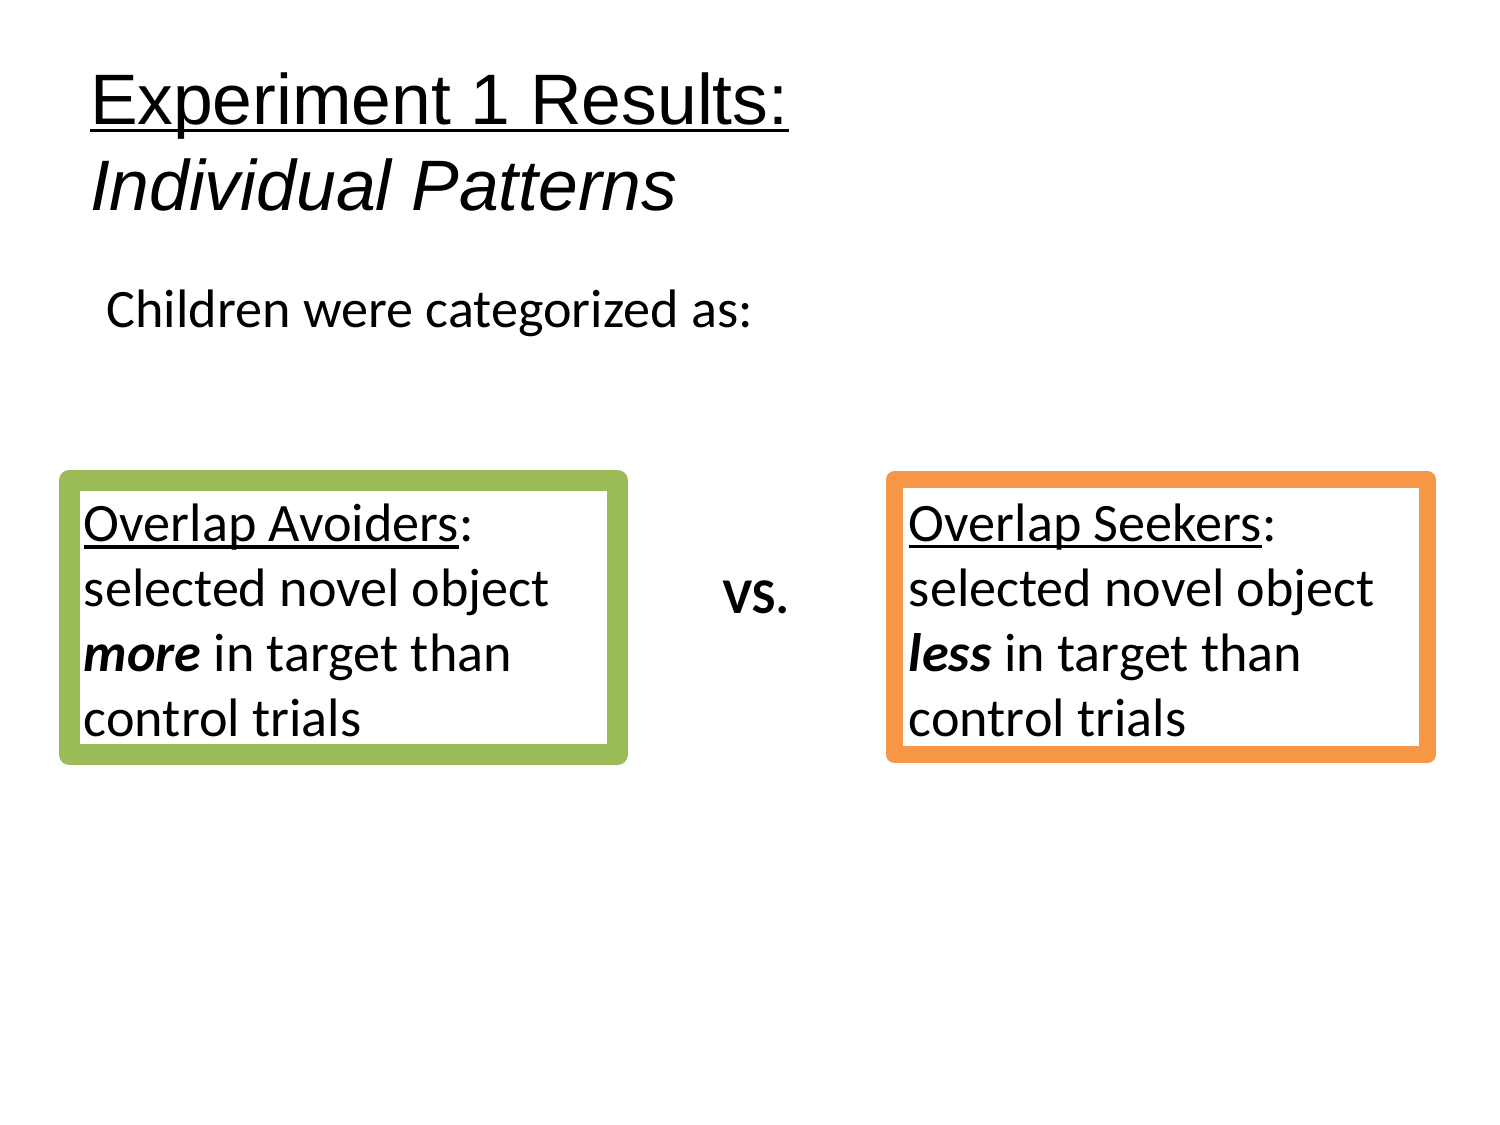

# Experiment 1 Results: Individual Patterns
Children were categorized as:
Overlap Seekers: selected novel object less in target than control trials
Overlap Avoiders: selected novel object more in target than control trials
VS.